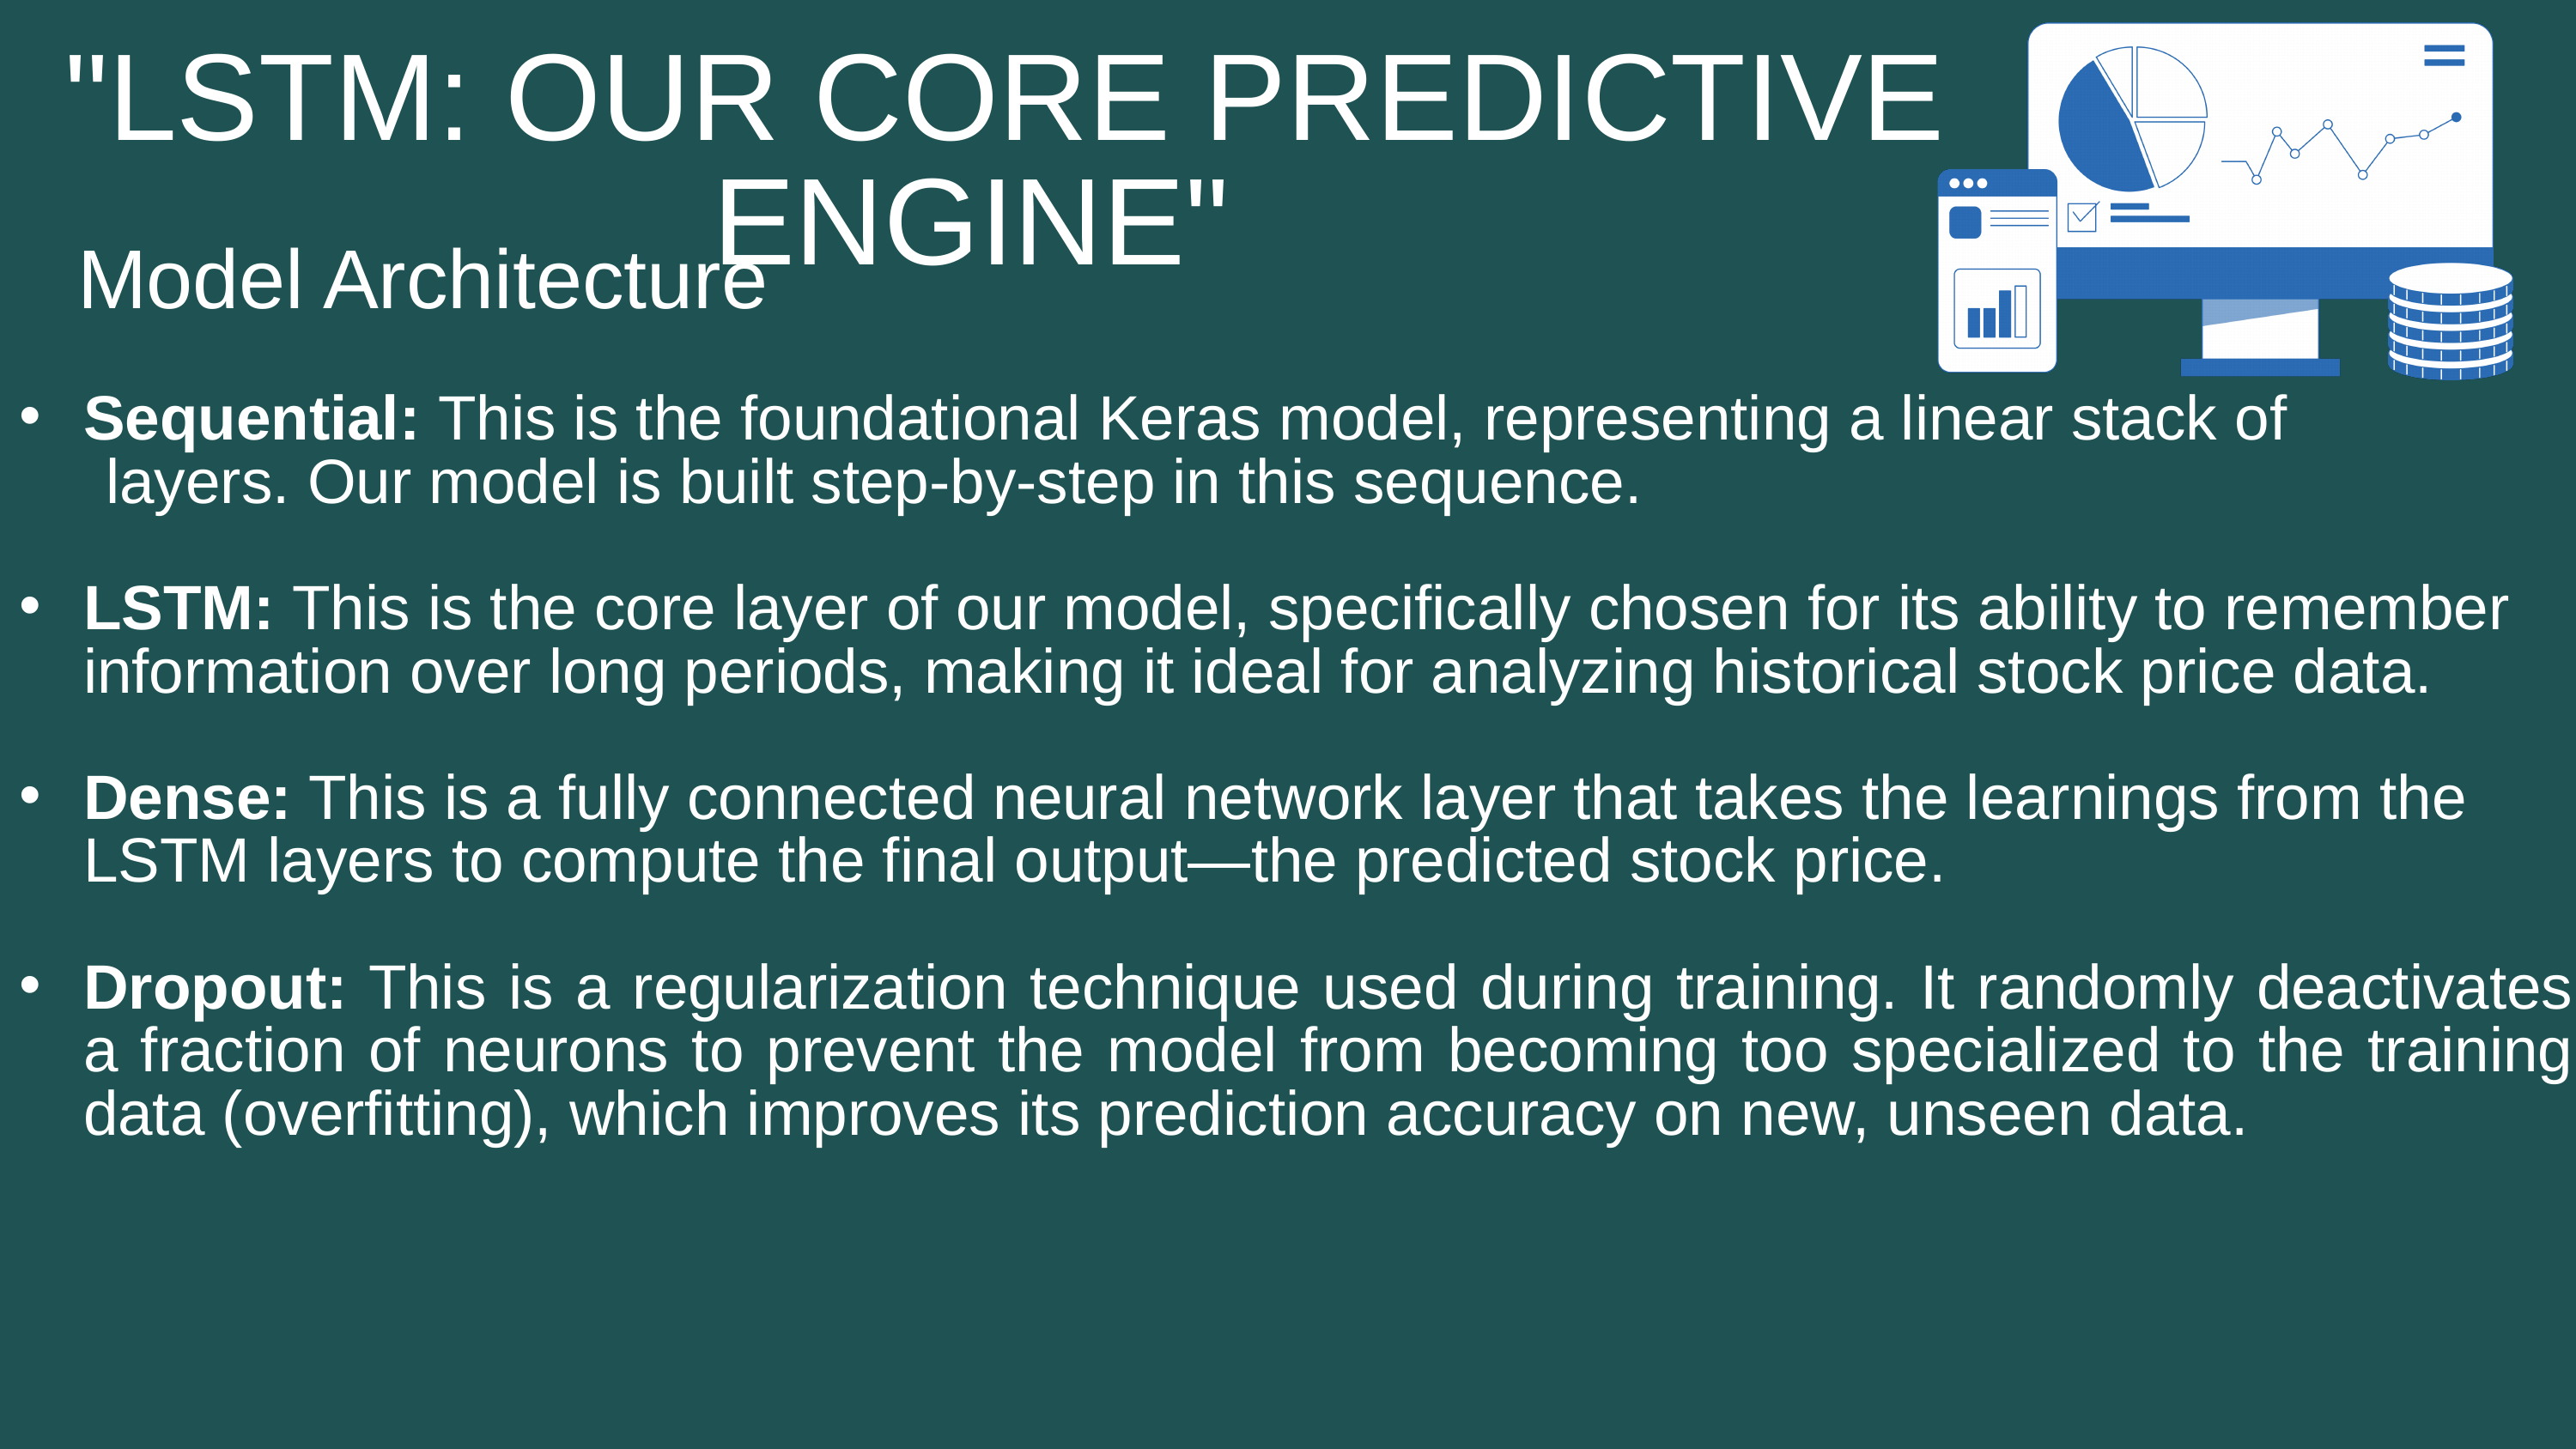

"LSTM: OUR CORE PREDICTIVE ENGINE"
Model Architecture
Sequential: This is the foundational Keras model, representing a linear stack of
     layers. Our model is built step-by-step in this sequence.

LSTM: This is the core layer of our model, specifically chosen for its ability to remember information over long periods, making it ideal for analyzing historical stock price data.

Dense: This is a fully connected neural network layer that takes the learnings from the LSTM layers to compute the final output—the predicted stock price.

Dropout: This is a regularization technique used during training. It randomly deactivates a fraction of neurons to prevent the model from becoming too specialized to the training data (overfitting), which improves its prediction accuracy on new, unseen data.